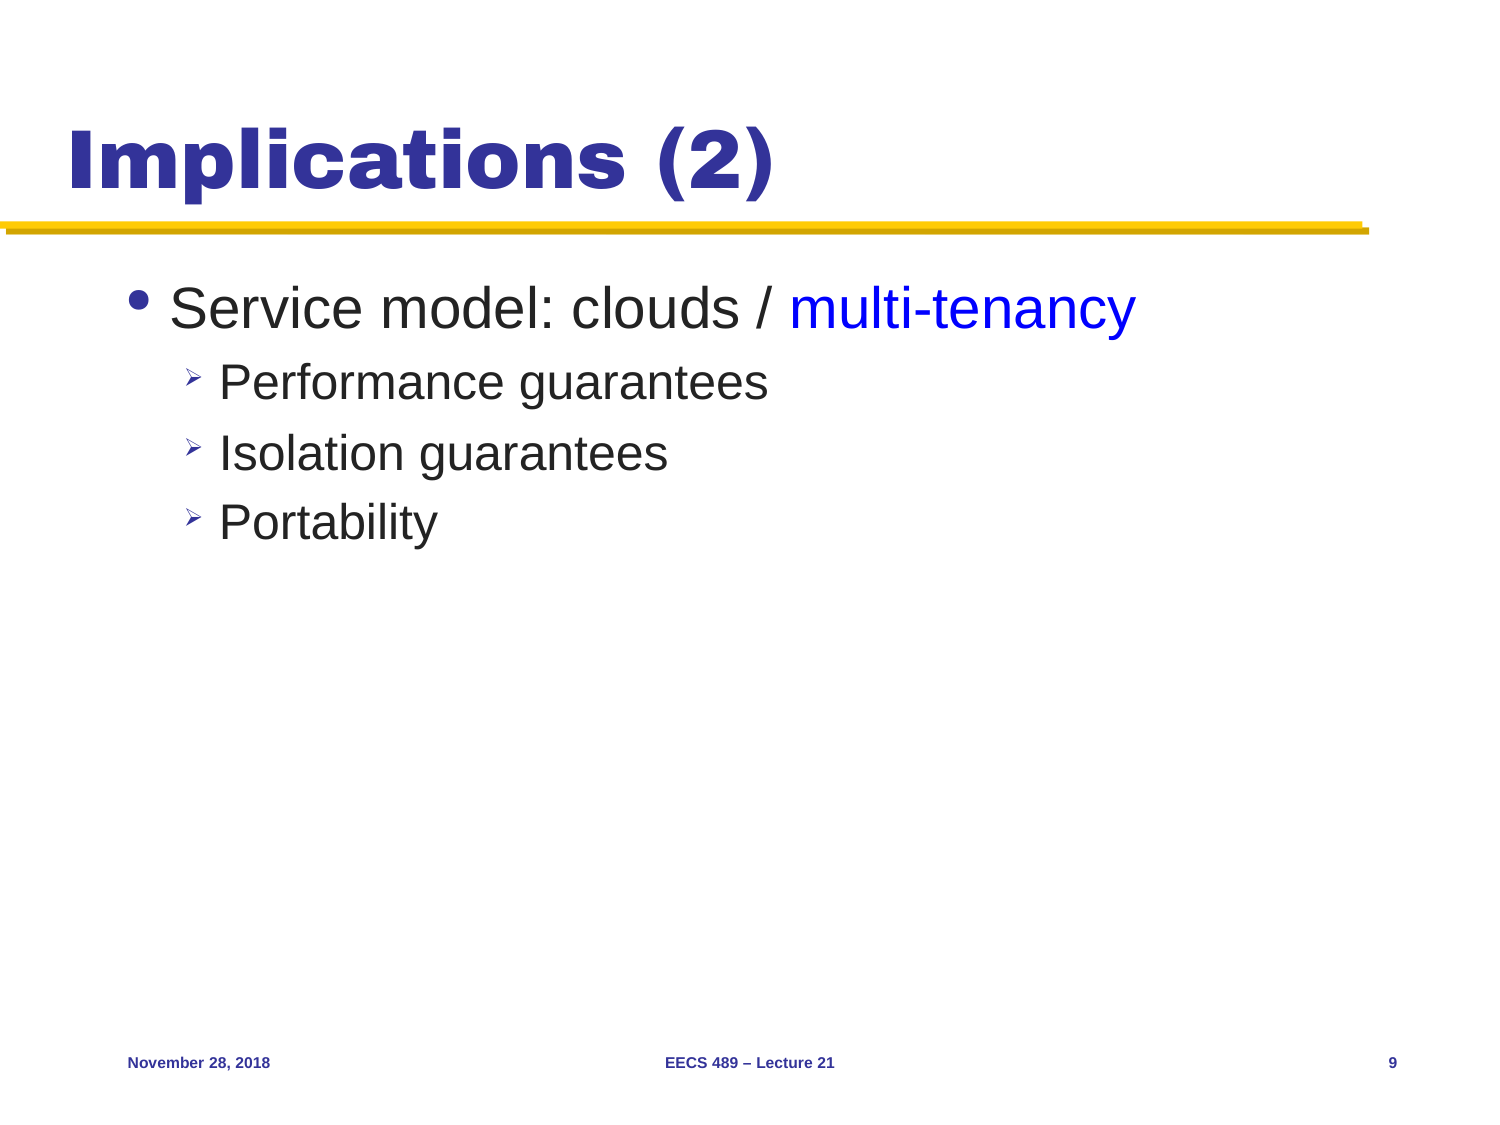

# Implications (2)
Service model: clouds / multi-tenancy
Performance guarantees
Isolation guarantees
Portability
November 28, 2018
EECS 489 – Lecture 21
9